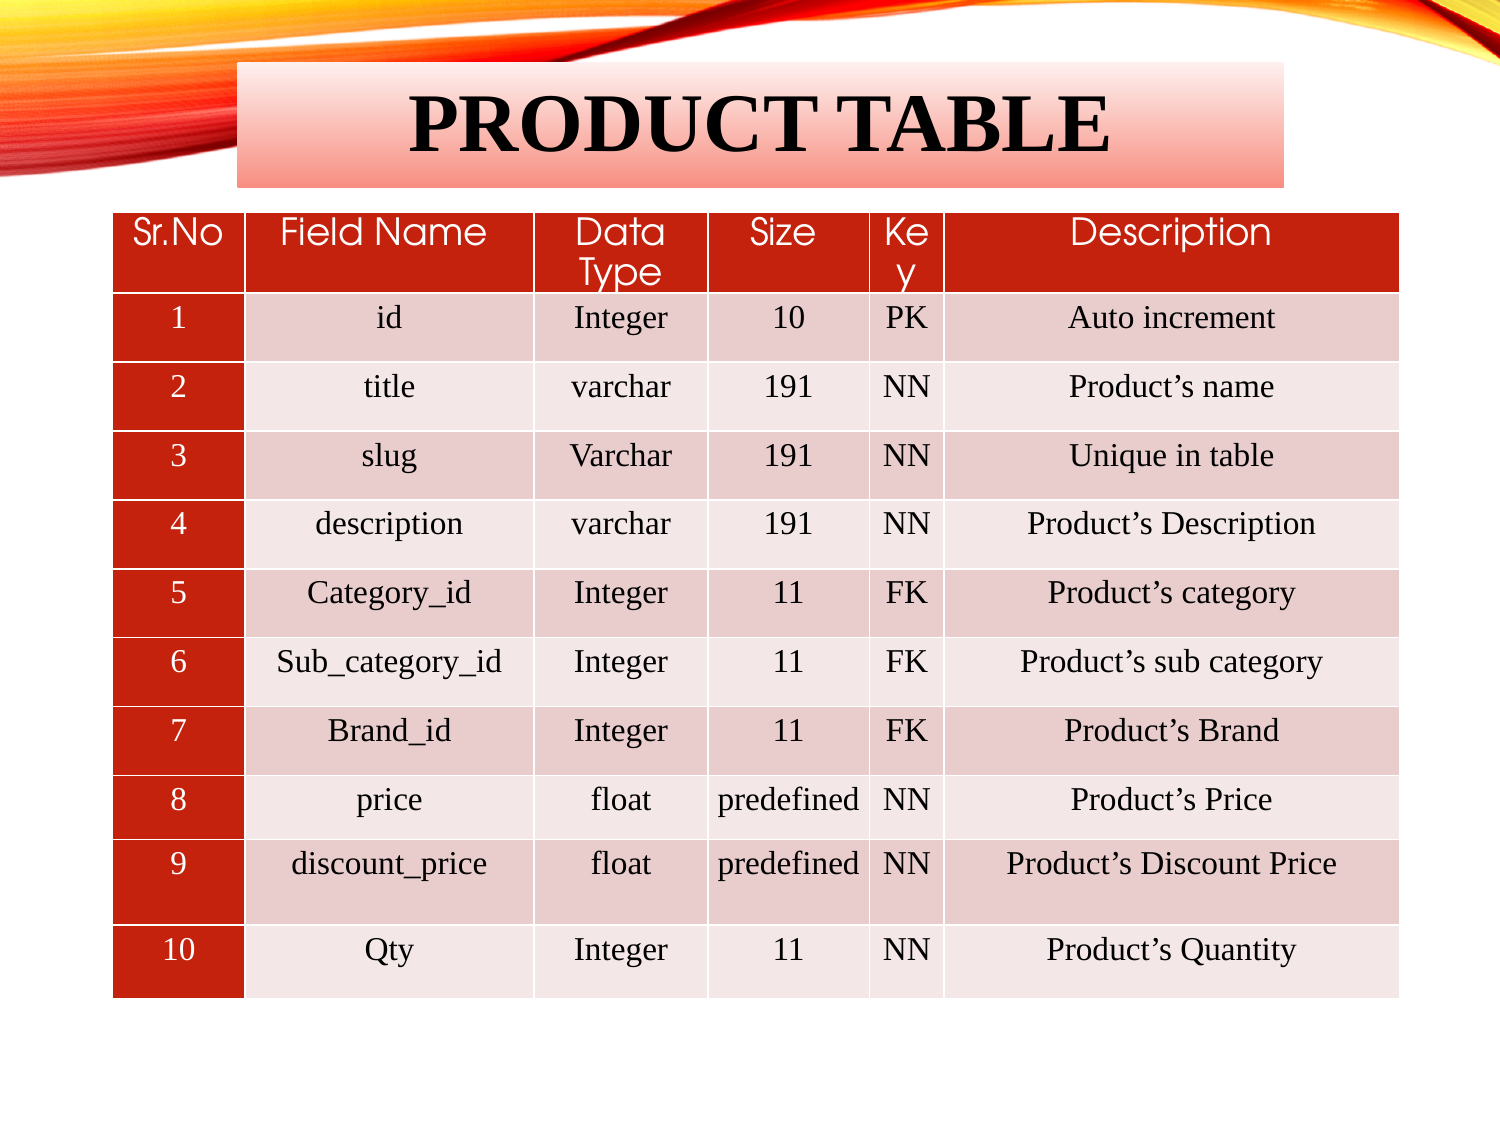

# Product Table
| Sr.No | Field Name | Data Type | Size | Key | Description |
| --- | --- | --- | --- | --- | --- |
| 1 | id | Integer | 10 | PK | Auto increment |
| 2 | title | varchar | 191 | NN | Product’s name |
| 3 | slug | Varchar | 191 | NN | Unique in table |
| 4 | description | varchar | 191 | NN | Product’s Description |
| 5 | Category\_id | Integer | 11 | FK | Product’s category |
| 6 | Sub\_category\_id | Integer | 11 | FK | Product’s sub category |
| 7 | Brand\_id | Integer | 11 | FK | Product’s Brand |
| 8 | price | float | predefined | NN | Product’s Price |
| 9 | discount\_price | float | predefined | NN | Product’s Discount Price |
| 10 | Qty | Integer | 11 | NN | Product’s Quantity |